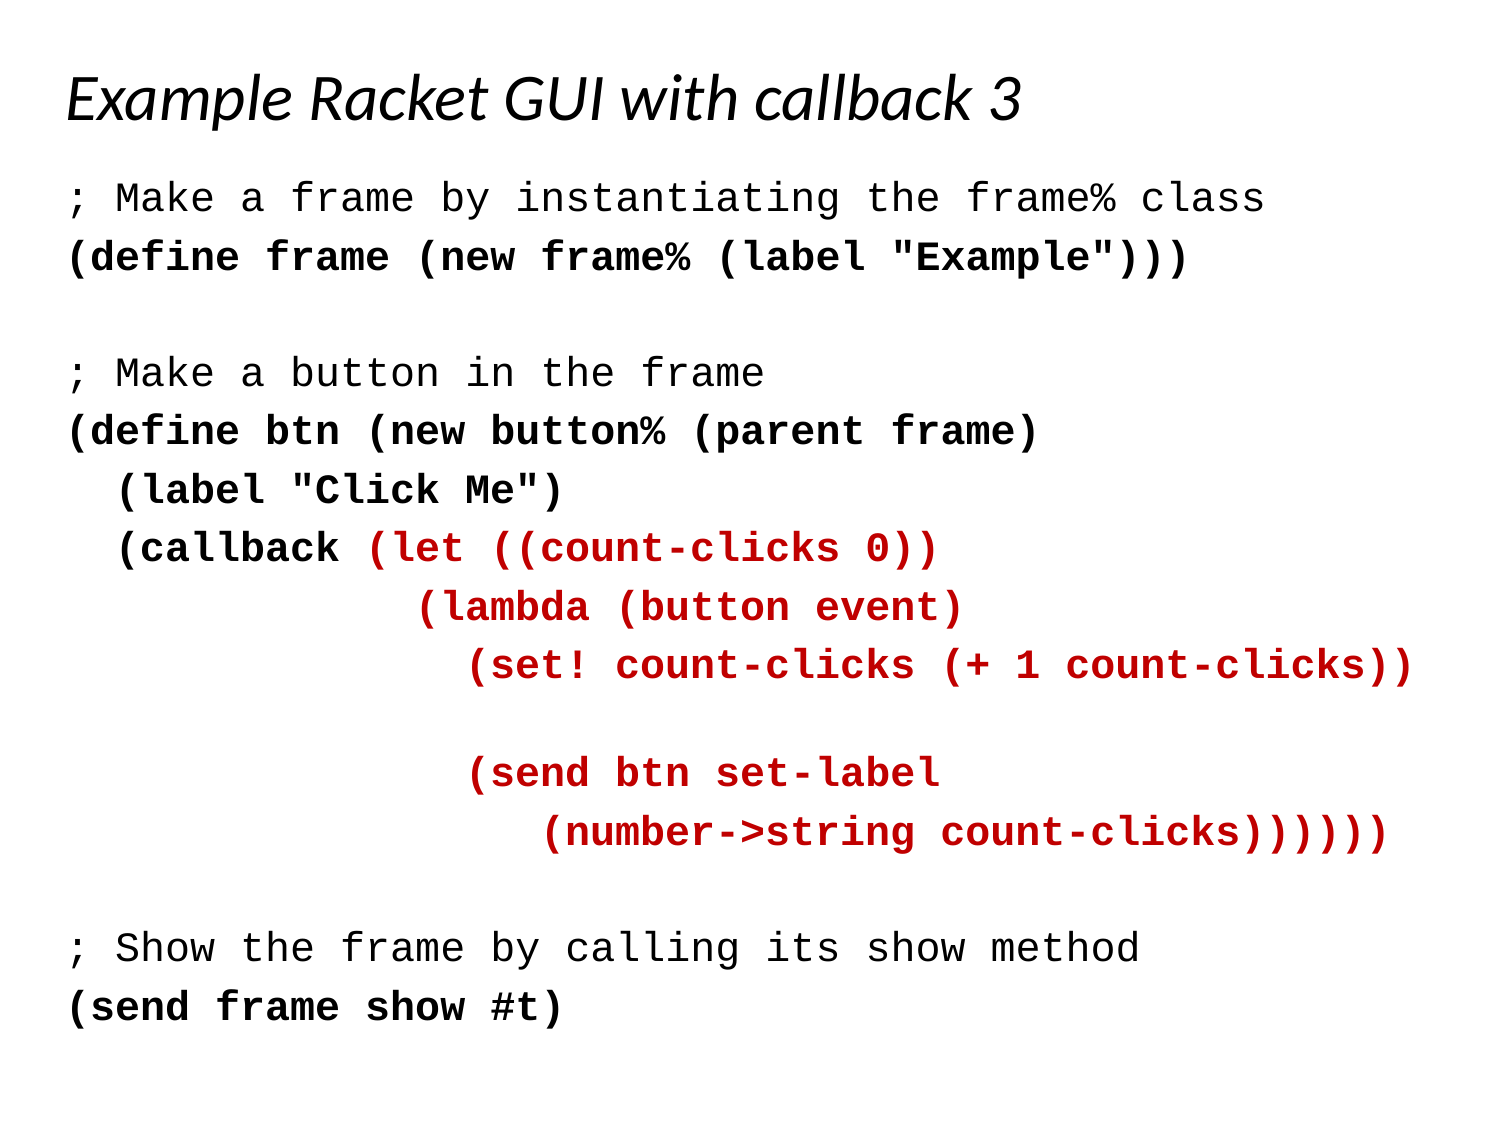

# Example Racket GUI with callback 3
; Make a frame by instantiating the frame% class
(define frame (new frame% (label "Example")))

; Make a button in the frame
(define btn (new button% (parent frame)
  (label "Click Me")
  (callback (let ((count-clicks 0))
              (lambda (button event)
                (set! count-clicks (+ 1 count-clicks))
                (send btn set-label
                   (number->string count-clicks))))))

; Show the frame by calling its show method
(send frame show #t)